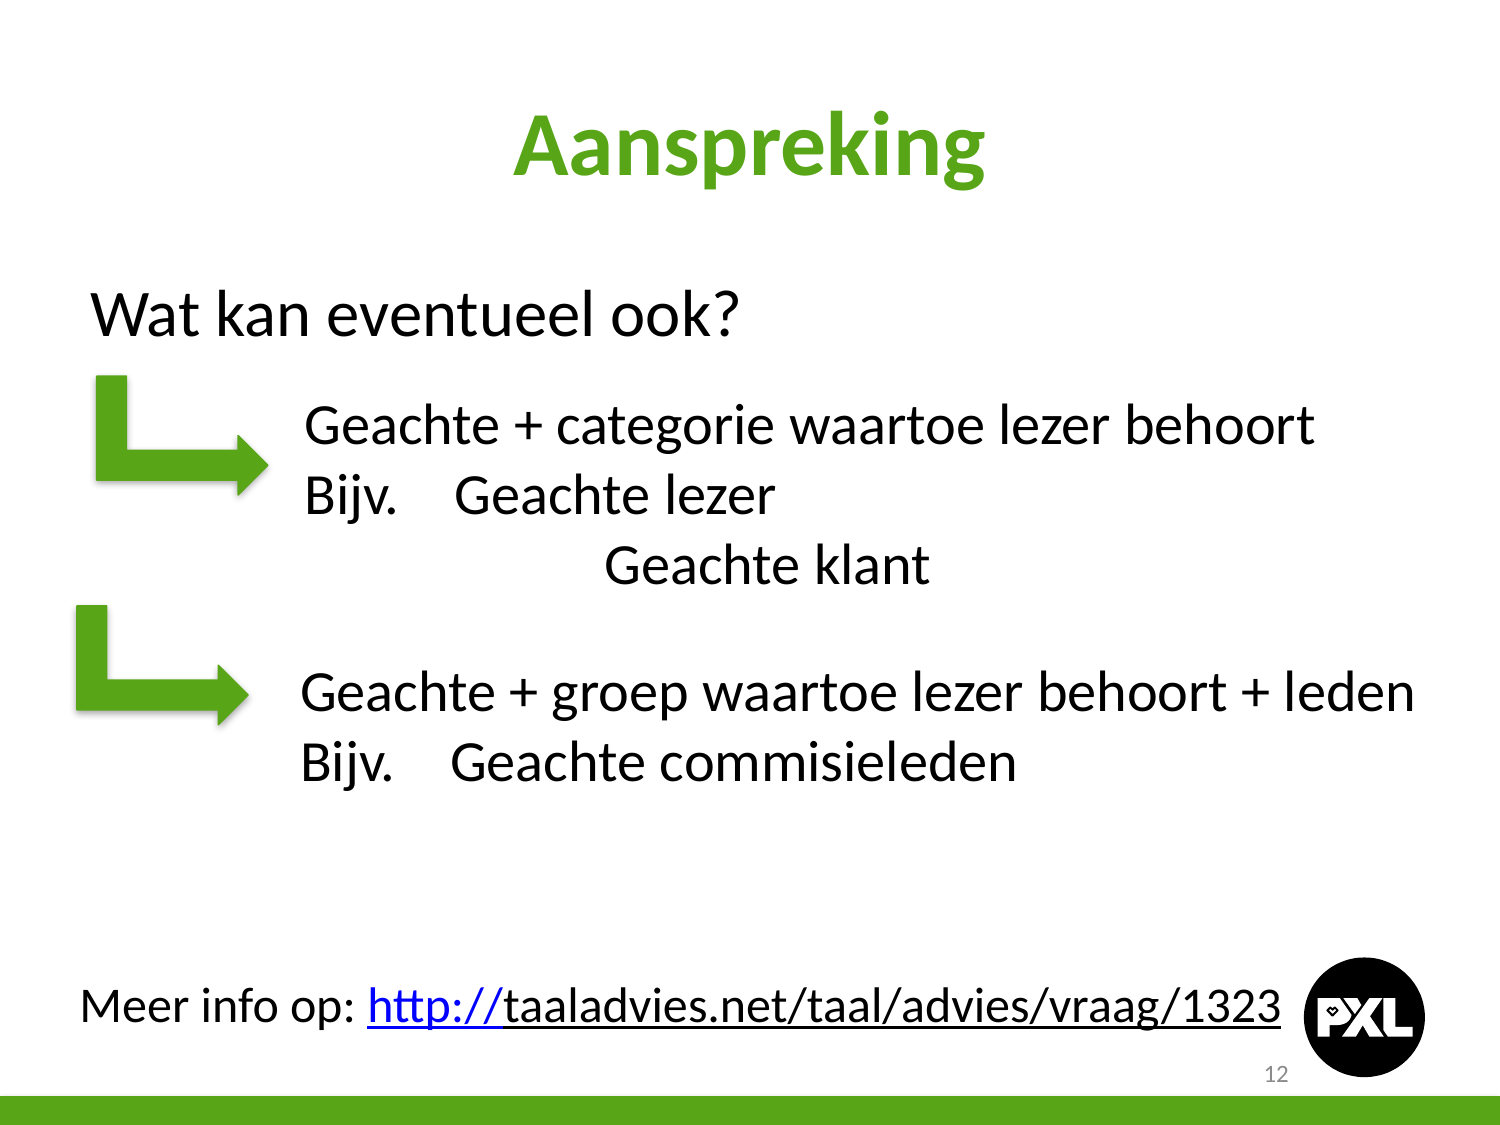

# Aanspreking
Wat kan eventueel ook?

Geachte + categorie waartoe lezer behoort
Bijv. 	Geachte lezer
		Geachte klant

Geachte + groep waartoe lezer behoort + leden
Bijv. 	Geachte commisieleden
Meer info op: http://taaladvies.net/taal/advies/vraag/1323
12